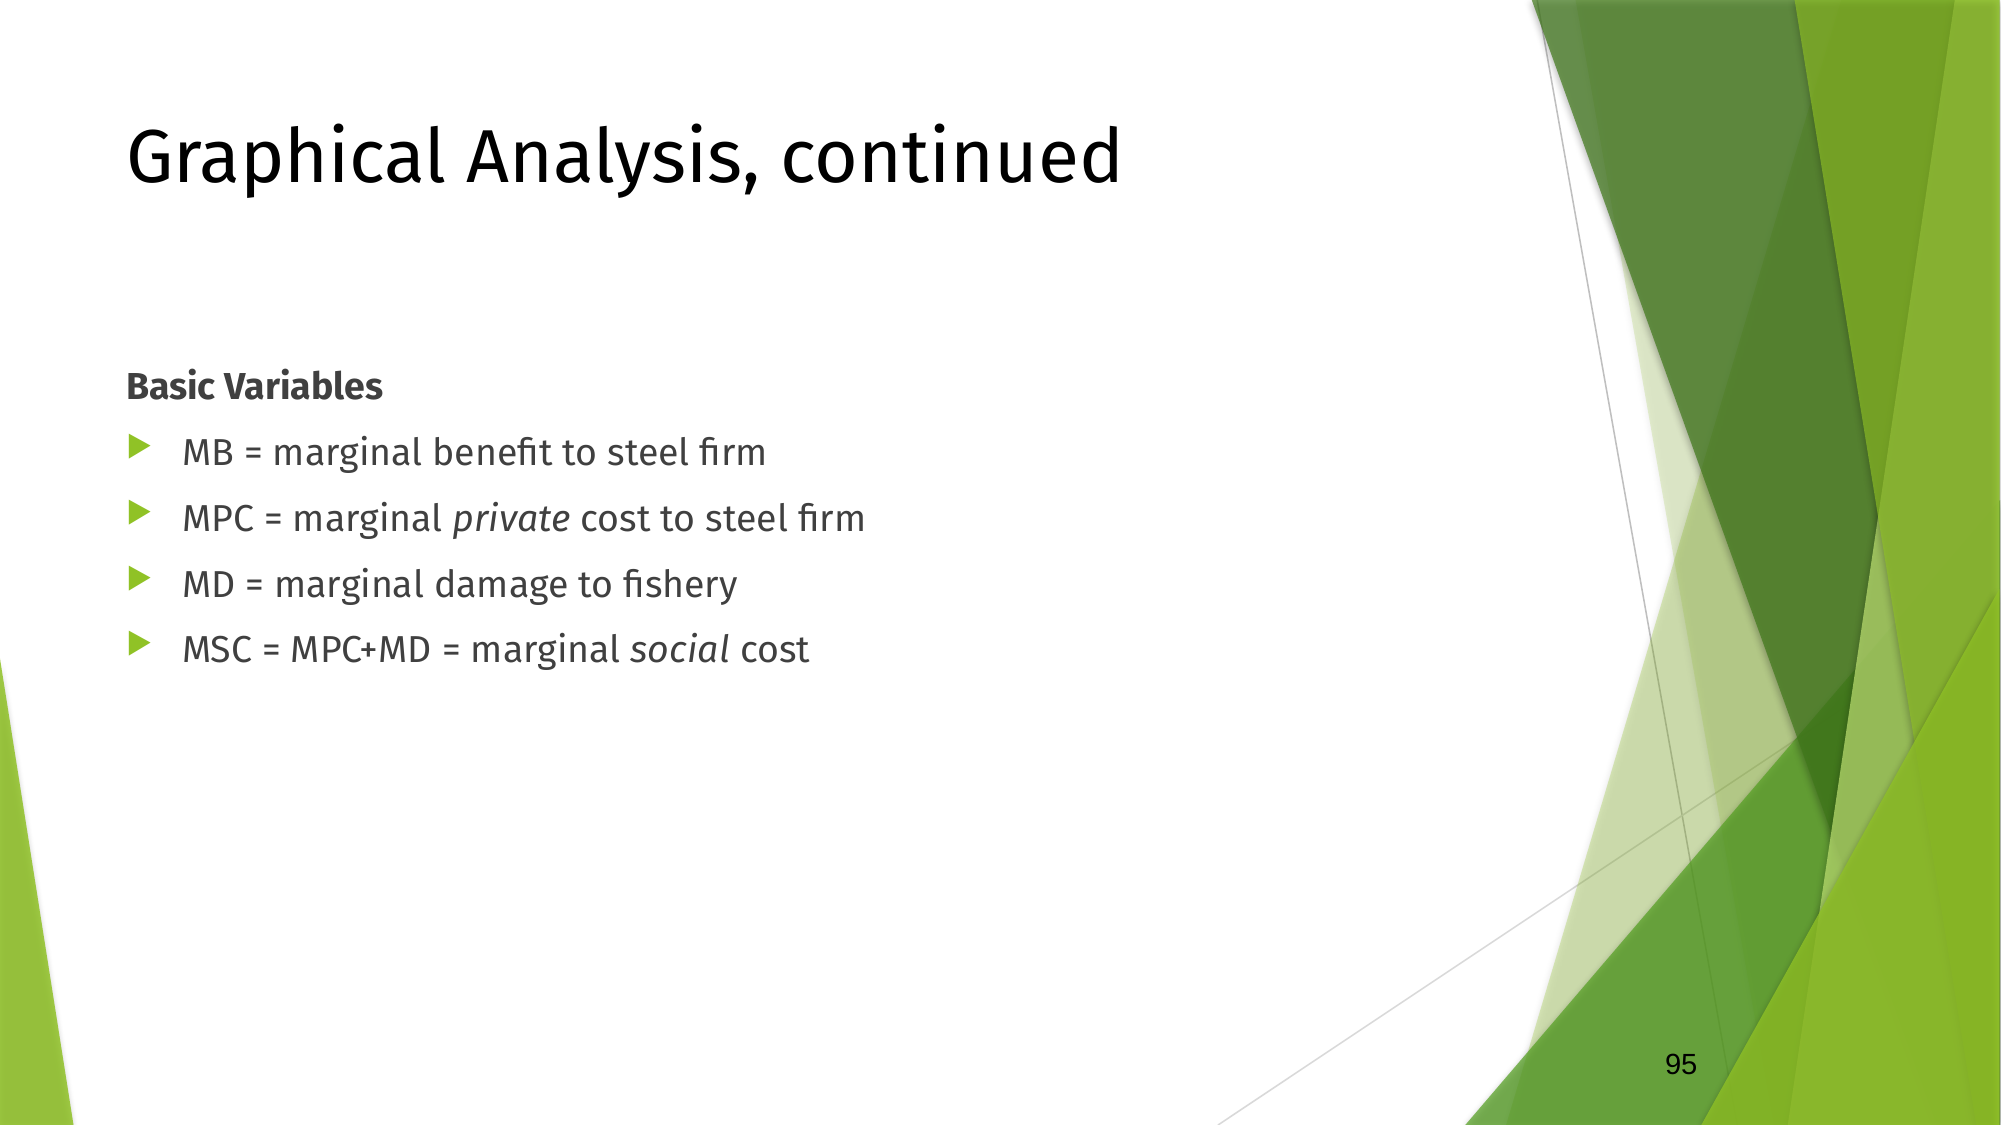

# Graphical Analysis, continued
Basic Variables
MB = marginal benefit to steel firm
MPC = marginal private cost to steel firm
MD = marginal damage to fishery
MSC = MPC+MD = marginal social cost
95